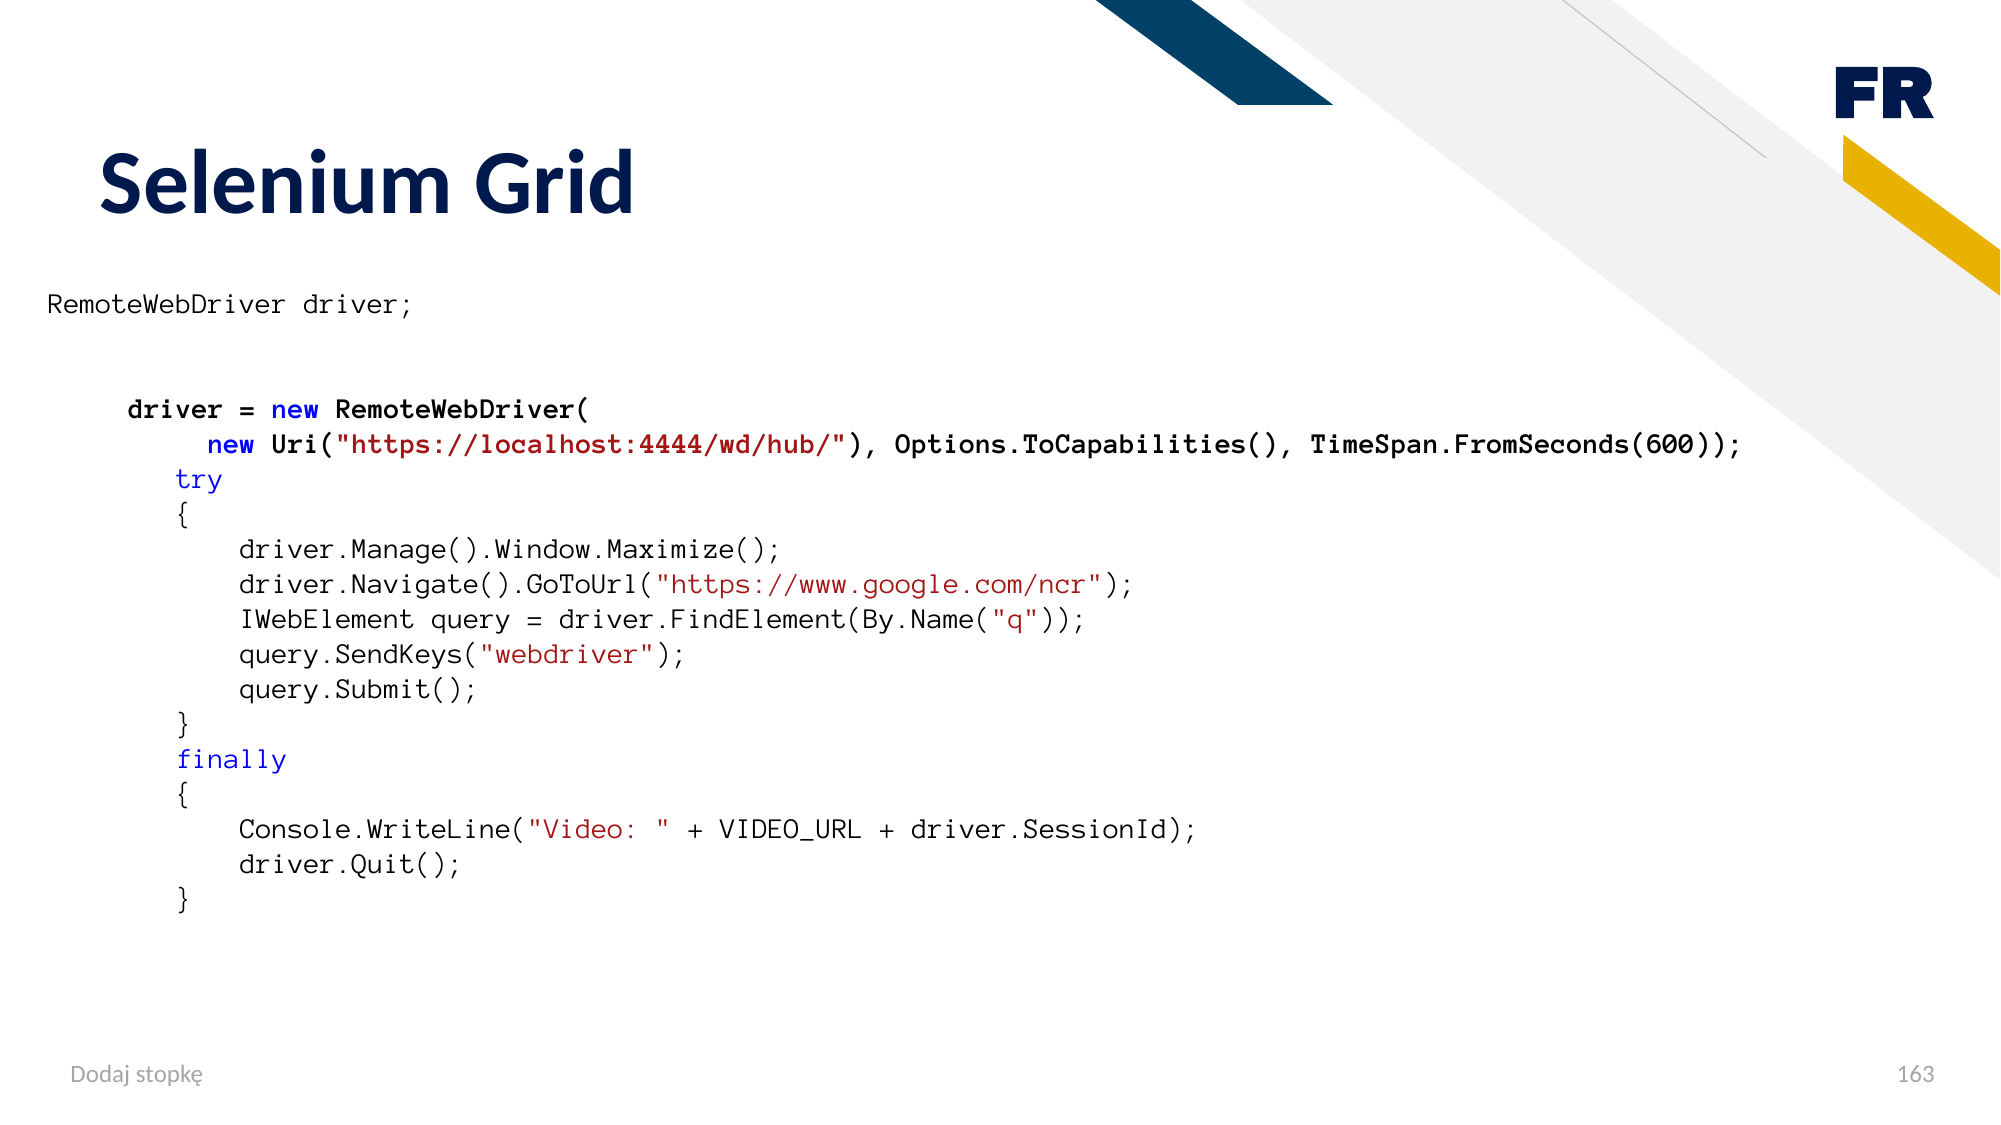

# Selenium Grid
RemoteWebDriver driver;

     driver = new RemoteWebDriver(
          new Uri("https://localhost:4444/wd/hub/"), Options.ToCapabilities(), TimeSpan.FromSeconds(600));
        try
        {
            driver.Manage().Window.Maximize();
            driver.Navigate().GoToUrl("https://www.google.com/ncr");
            IWebElement query = driver.FindElement(By.Name("q"));
            query.SendKeys("webdriver");
            query.Submit();
        }
        finally
        {
            Console.WriteLine("Video: " + VIDEO_URL + driver.SessionId);
            driver.Quit();
        }
Dodaj stopkę
163